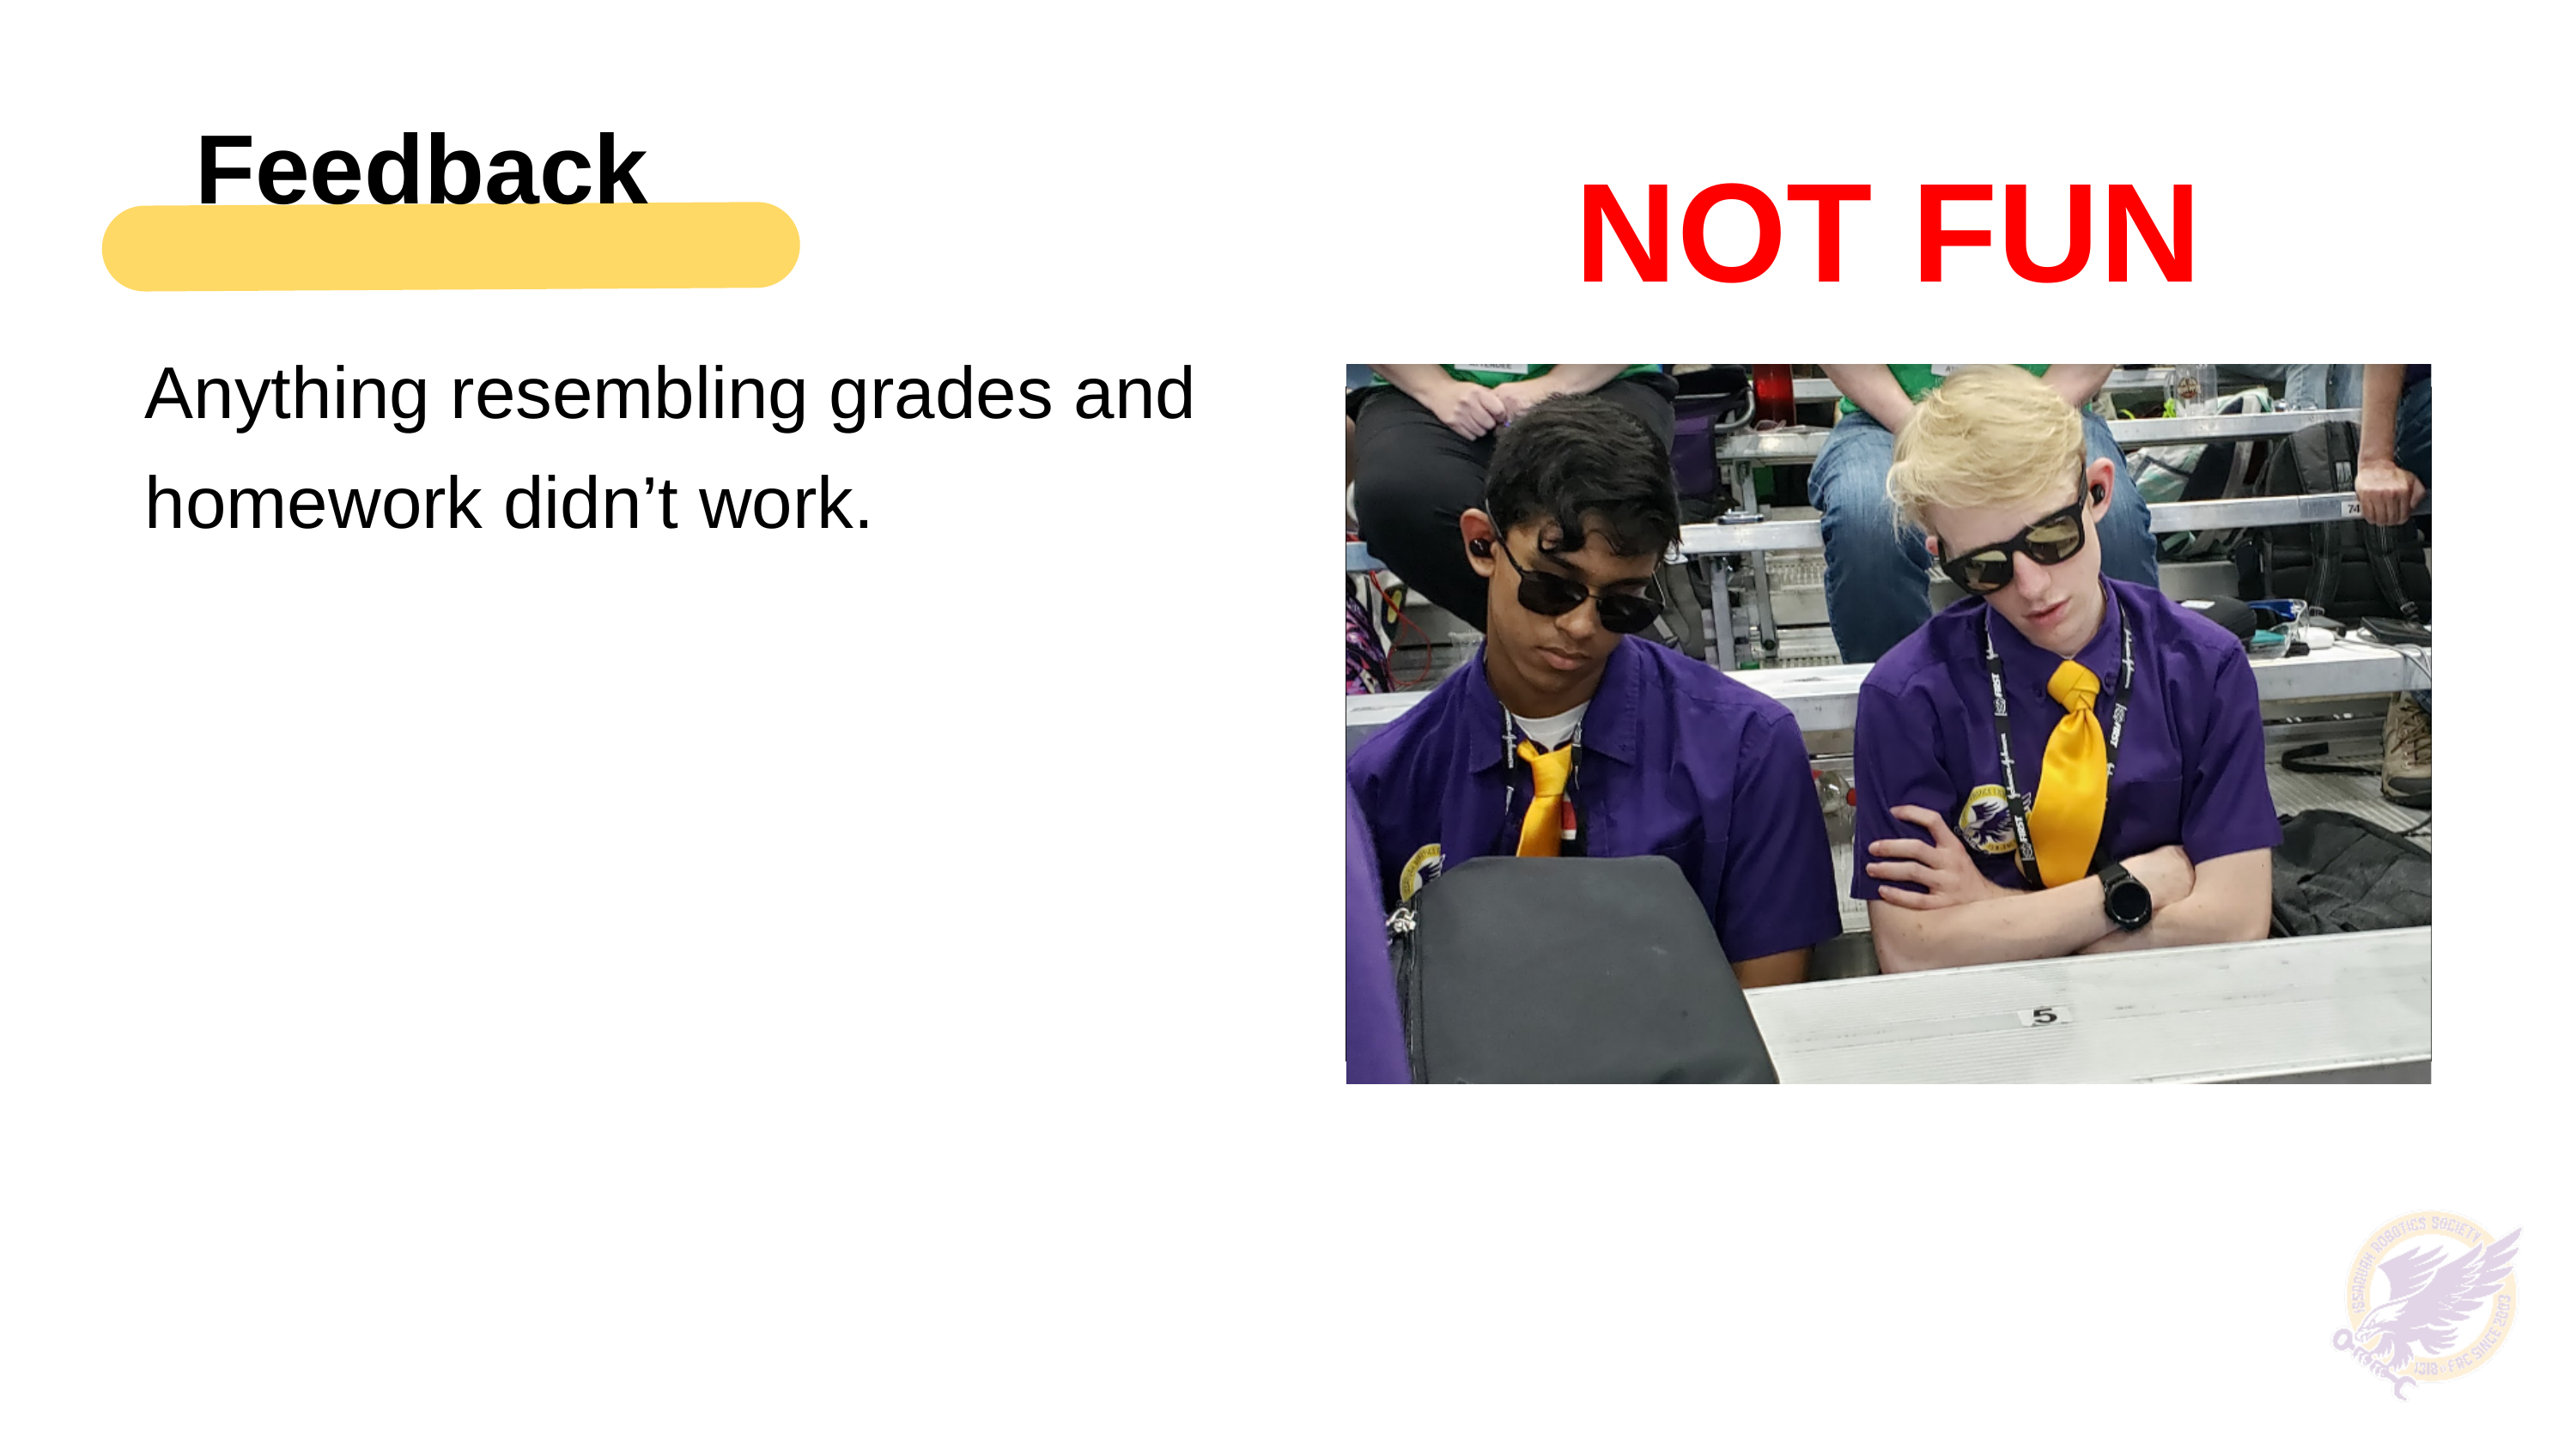

Feedback
NOT FUN

Anything resembling grades and homework didn’t work.